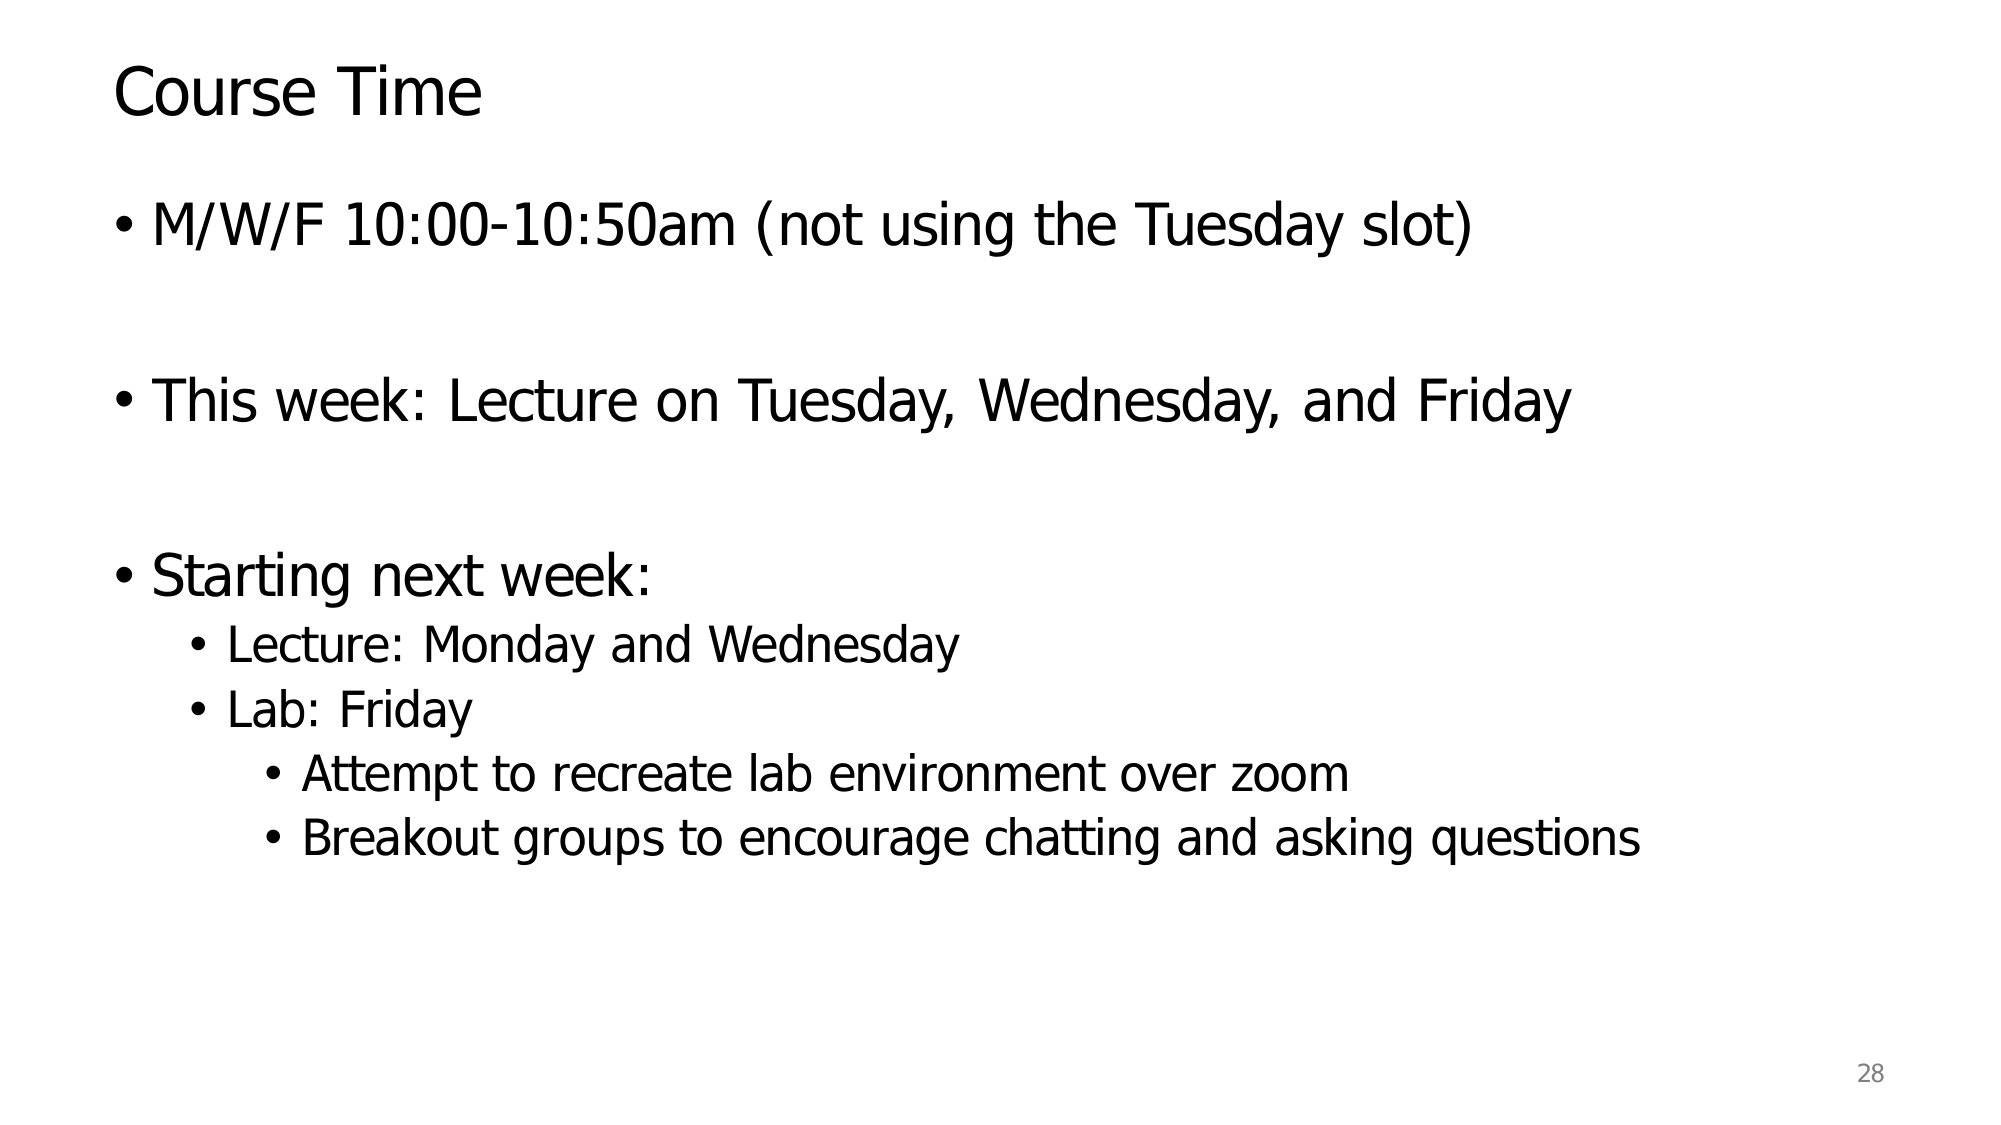

# Course Time
M/W/F 10:00-10:50am (not using the Tuesday slot)

This week: Lecture on Tuesday, Wednesday, and Friday

Starting next week:
Lecture: Monday and Wednesday
Lab: Friday
Attempt to recreate lab environment over zoom
Breakout groups to encourage chatting and asking questions
28